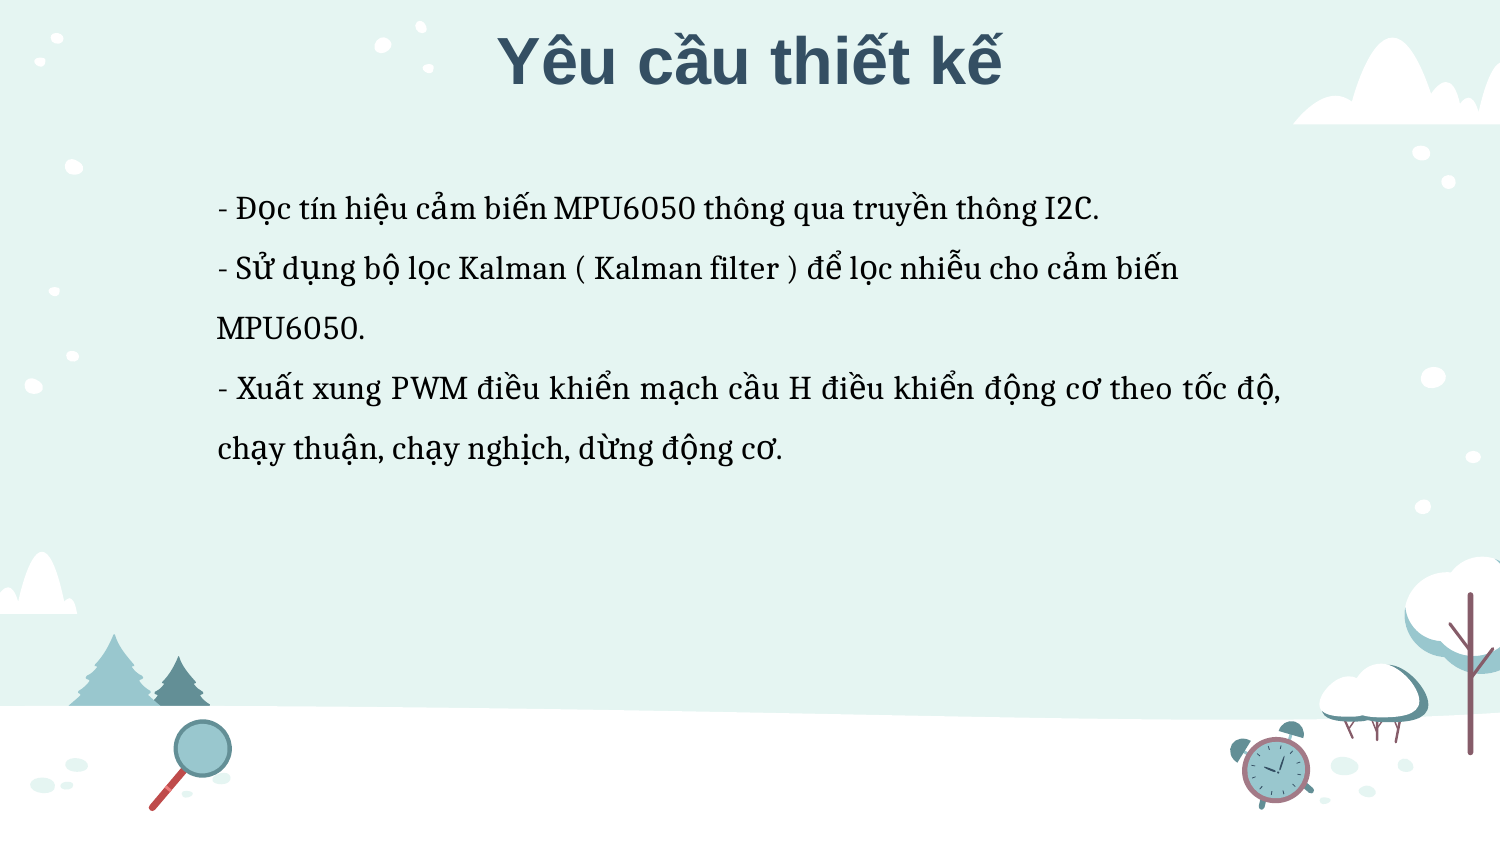

# Yêu cầu thiết kế
- Đọc tín hiệu cảm biến MPU6050 thông qua truyền thông I2C.
- Sử dụng bộ lọc Kalman ( Kalman filter ) để lọc nhiễu cho cảm biến MPU6050.
- Xuất xung PWM điều khiển mạch cầu H điều khiển động cơ theo tốc độ, chạy thuận, chạy nghịch, dừng động cơ.